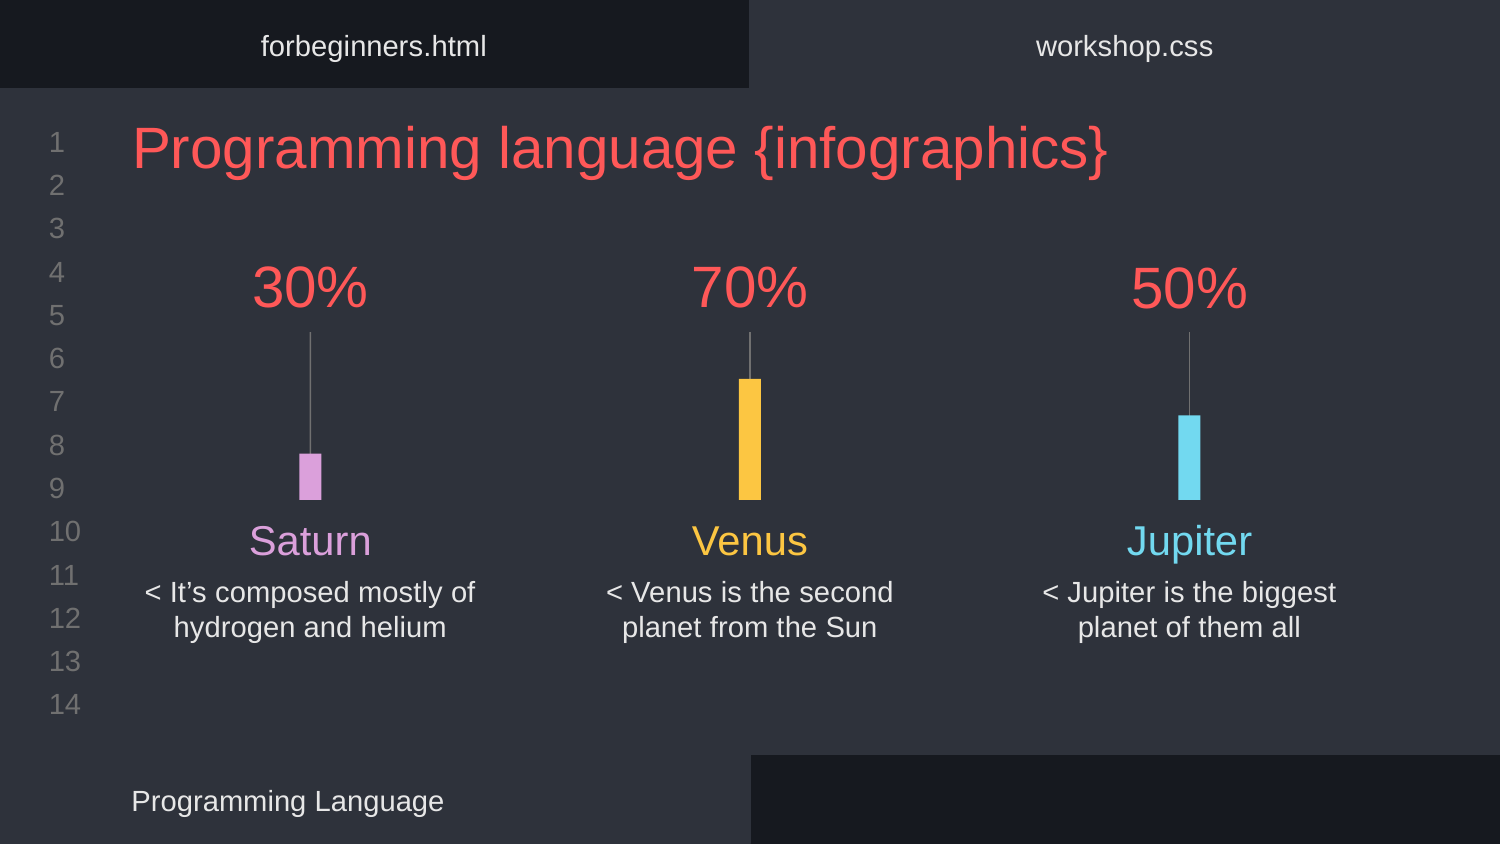

forbeginners.html
workshop.css
# Programming language {infographics}
30%
70%
50%

Saturn
Venus
Jupiter
< It’s composed mostly of hydrogen and helium
< Venus is the second planet from the Sun
< Jupiter is the biggest planet of them all
Programming Language